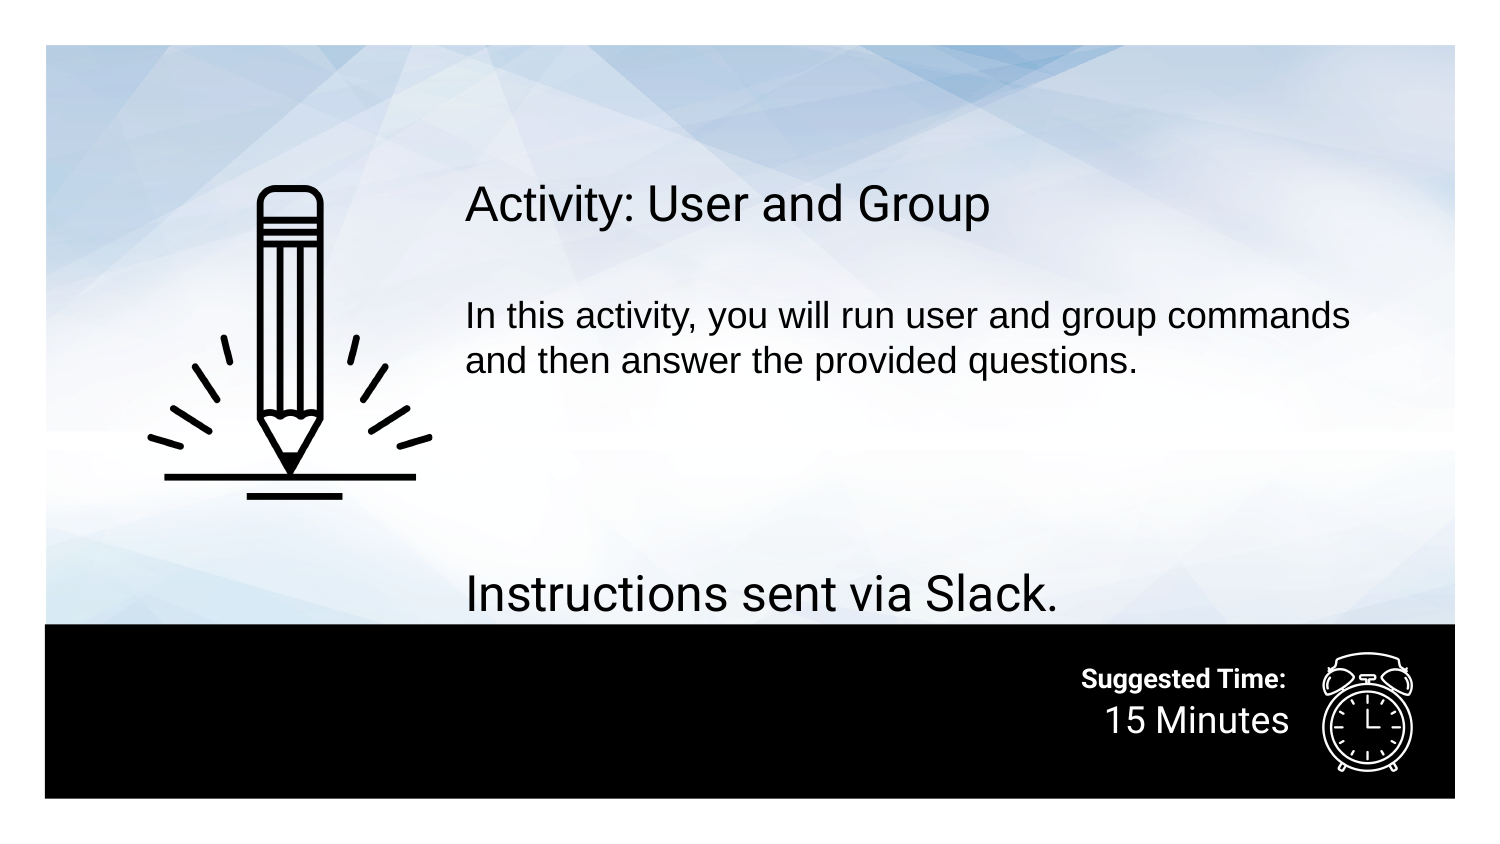

Activity: User and Group

In this activity, you will run user and group commands and then answer the provided questions.

Instructions sent via Slack.
# 15 Minutes